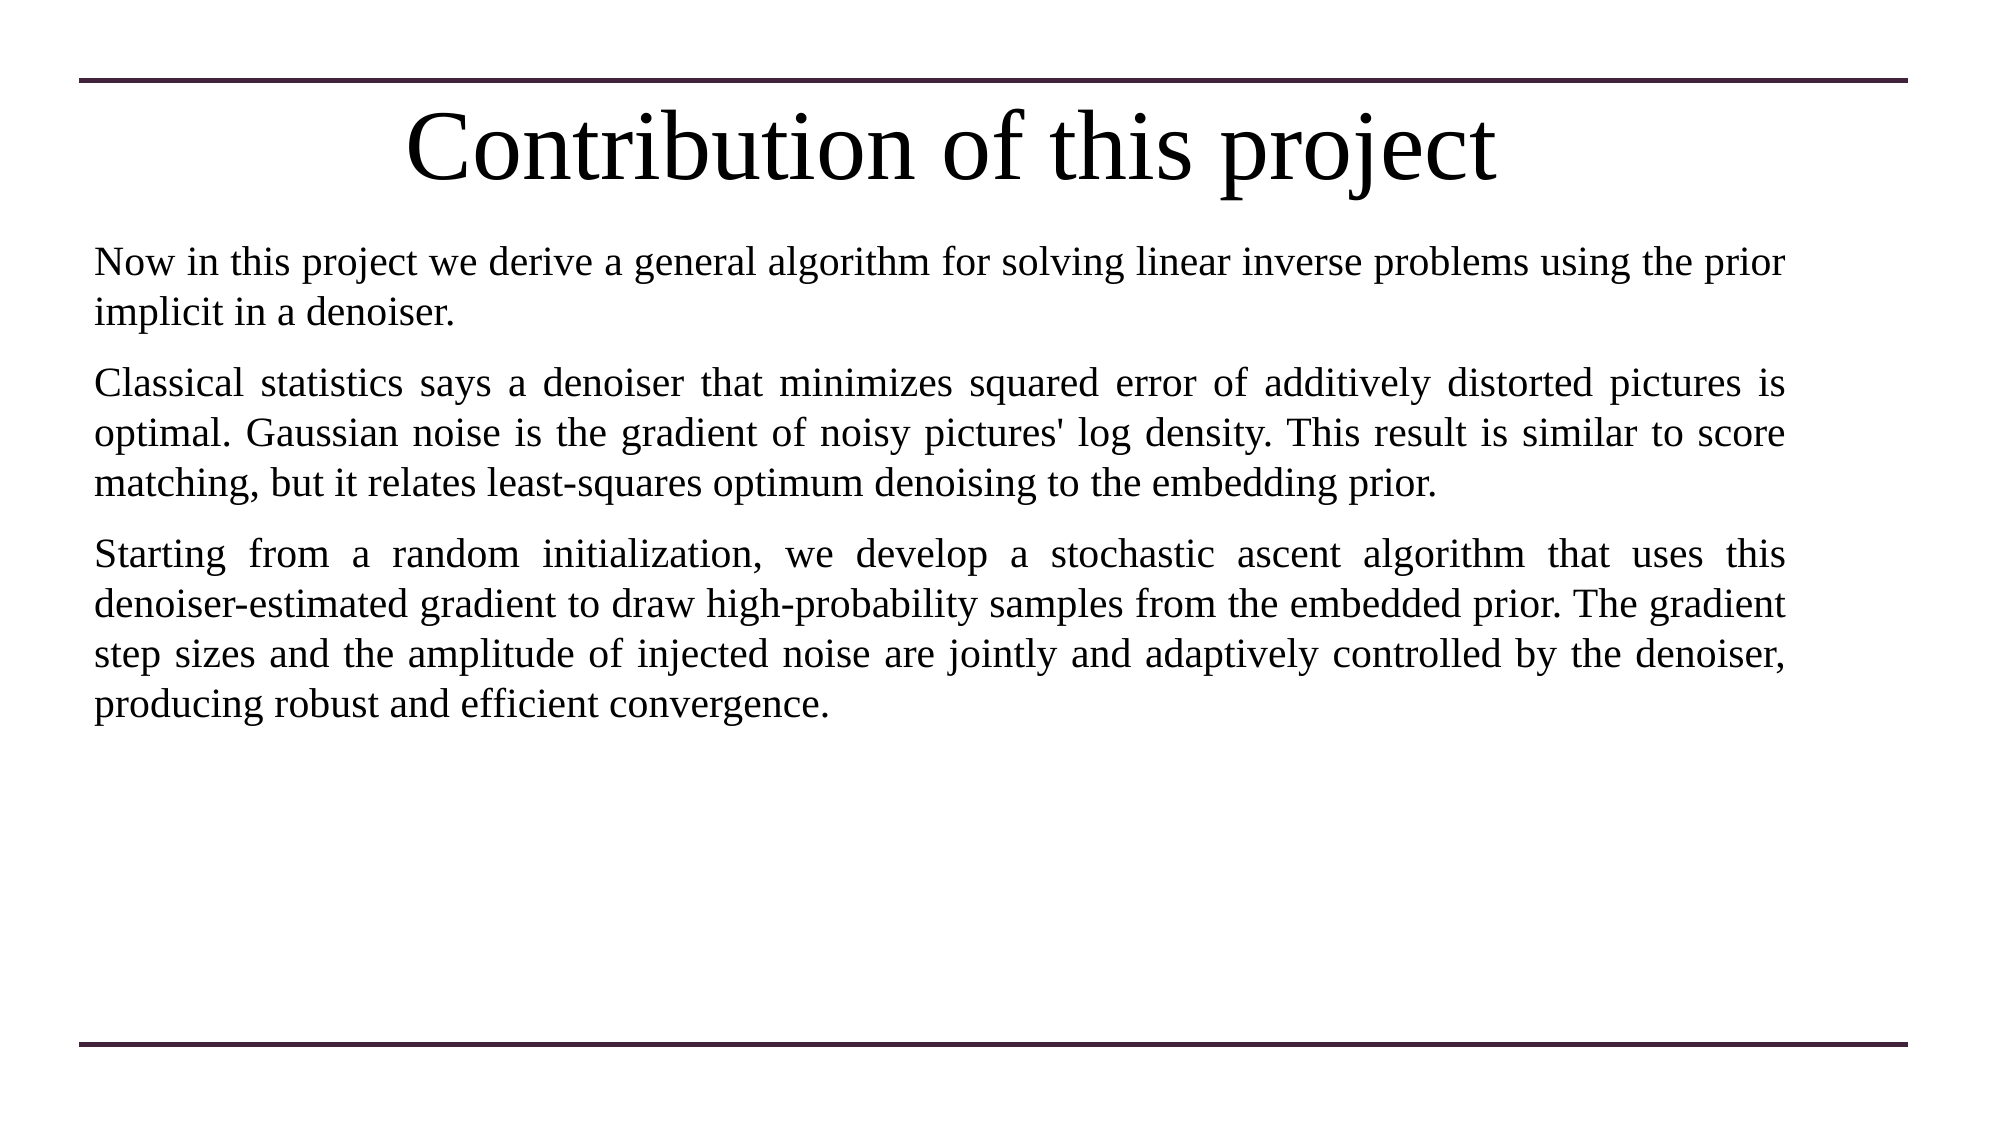

# Contribution of this project
Now in this project we derive a general algorithm for solving linear inverse problems using the prior implicit in a denoiser.
Classical statistics says a denoiser that minimizes squared error of additively distorted pictures is optimal. Gaussian noise is the gradient of noisy pictures' log density. This result is similar to score matching, but it relates least-squares optimum denoising to the embedding prior.
Starting from a random initialization, we develop a stochastic ascent algorithm that uses this denoiser-estimated gradient to draw high-probability samples from the embedded prior. The gradient step sizes and the amplitude of injected noise are jointly and adaptively controlled by the denoiser, producing robust and efficient convergence.